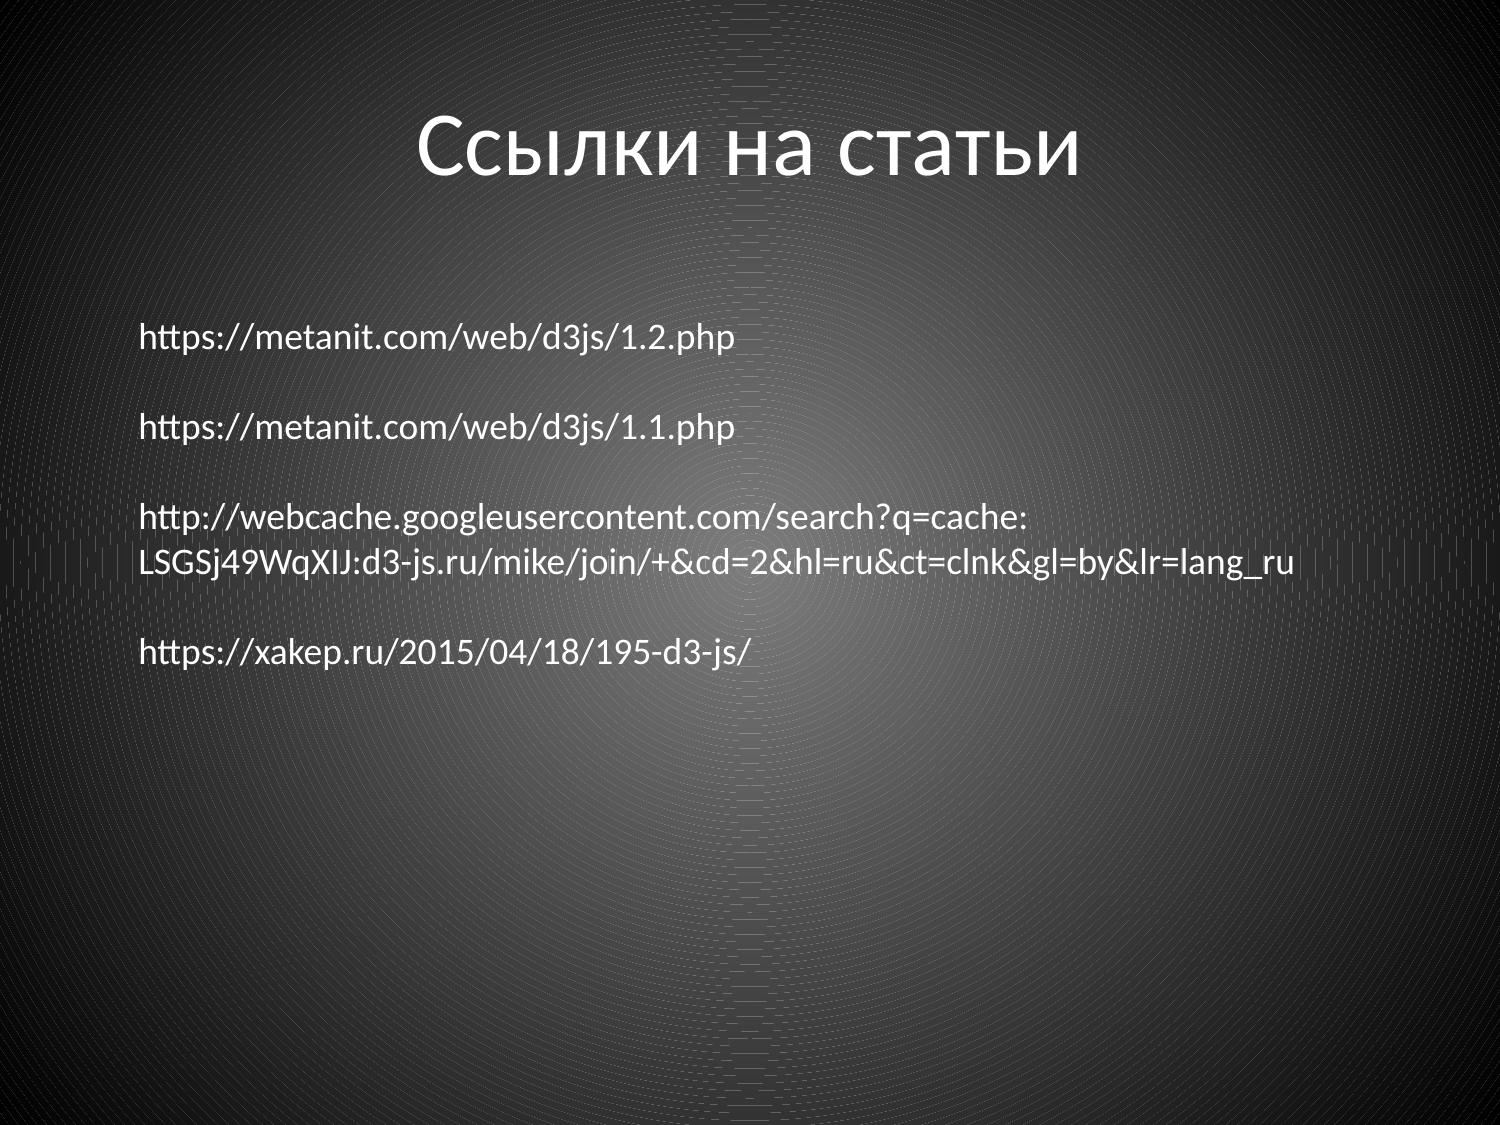

# Ссылки на статьи
https://metanit.com/web/d3js/1.2.php

https://metanit.com/web/d3js/1.1.php

http://webcache.googleusercontent.com/search?q=cache:
LSGSj49WqXIJ:d3-js.ru/mike/join/+&cd=2&hl=ru&ct=clnk&gl=by&lr=lang_ru

https://xakep.ru/2015/04/18/195-d3-js/